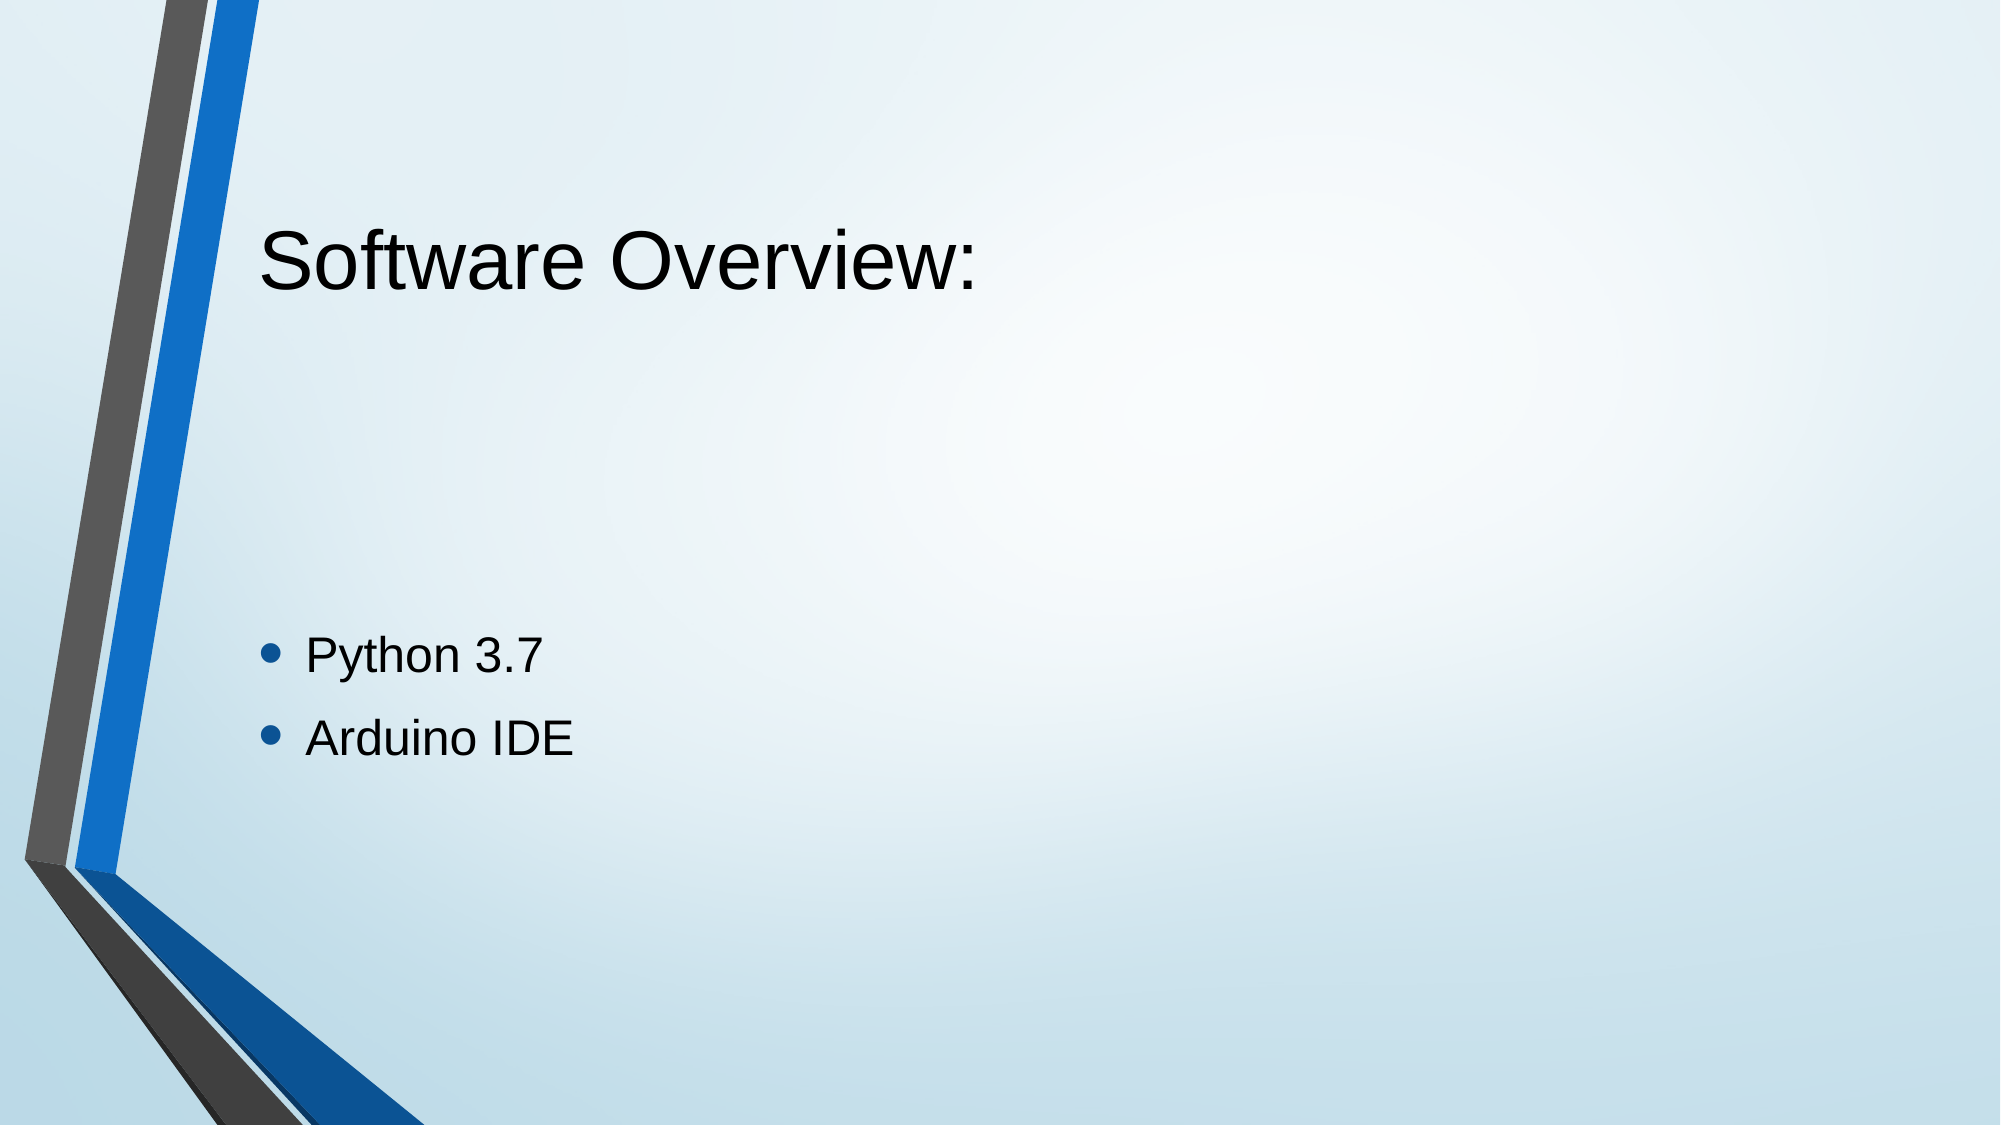

# Software Overview:
Python 3.7
Arduino IDE